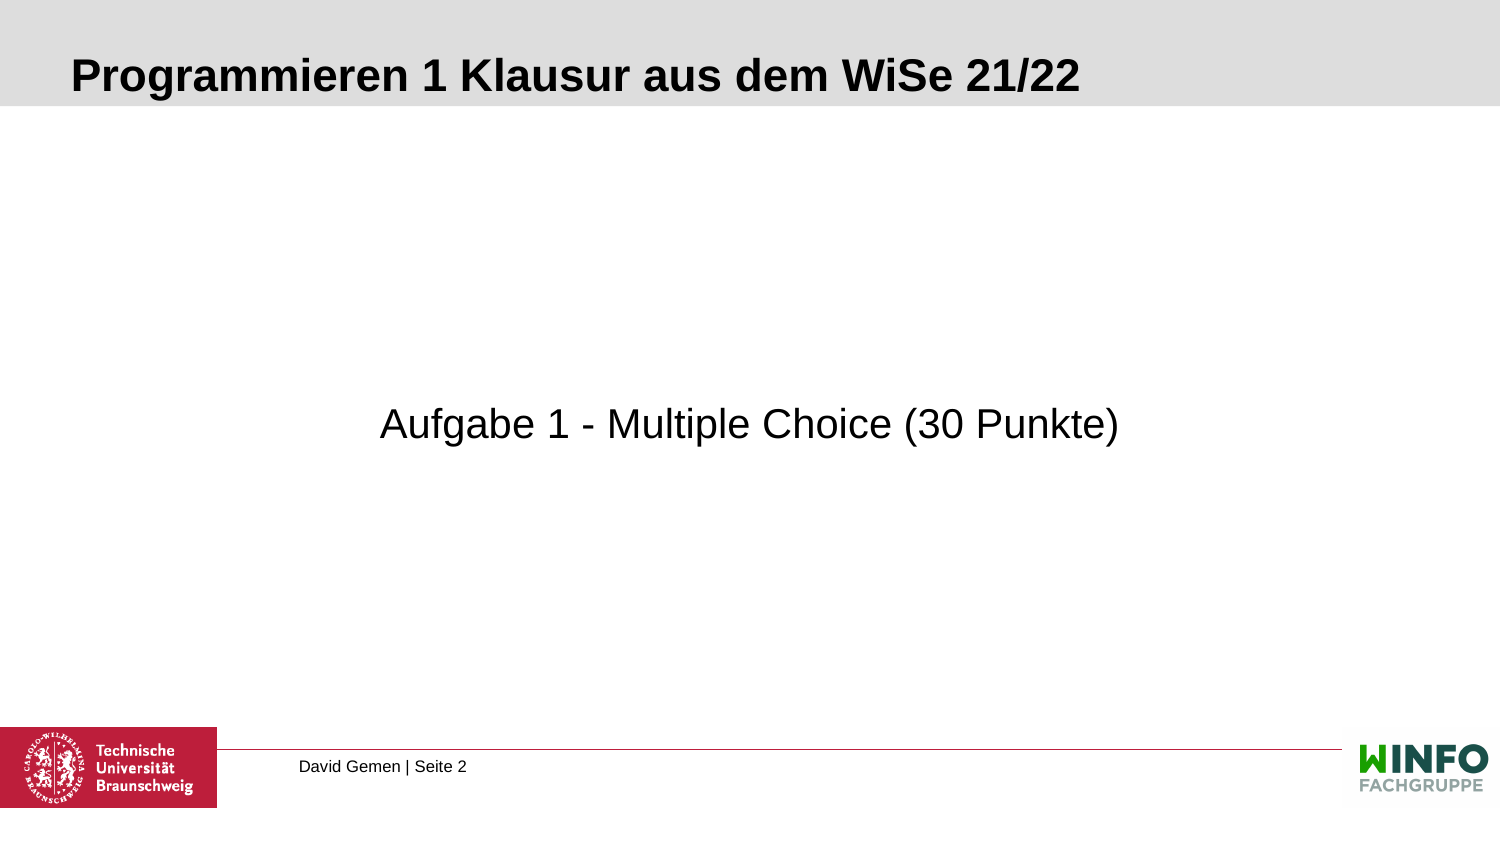

# Programmieren 1 Klausur aus dem WiSe 21/22
Aufgabe 1 - Multiple Choice (30 Punkte)